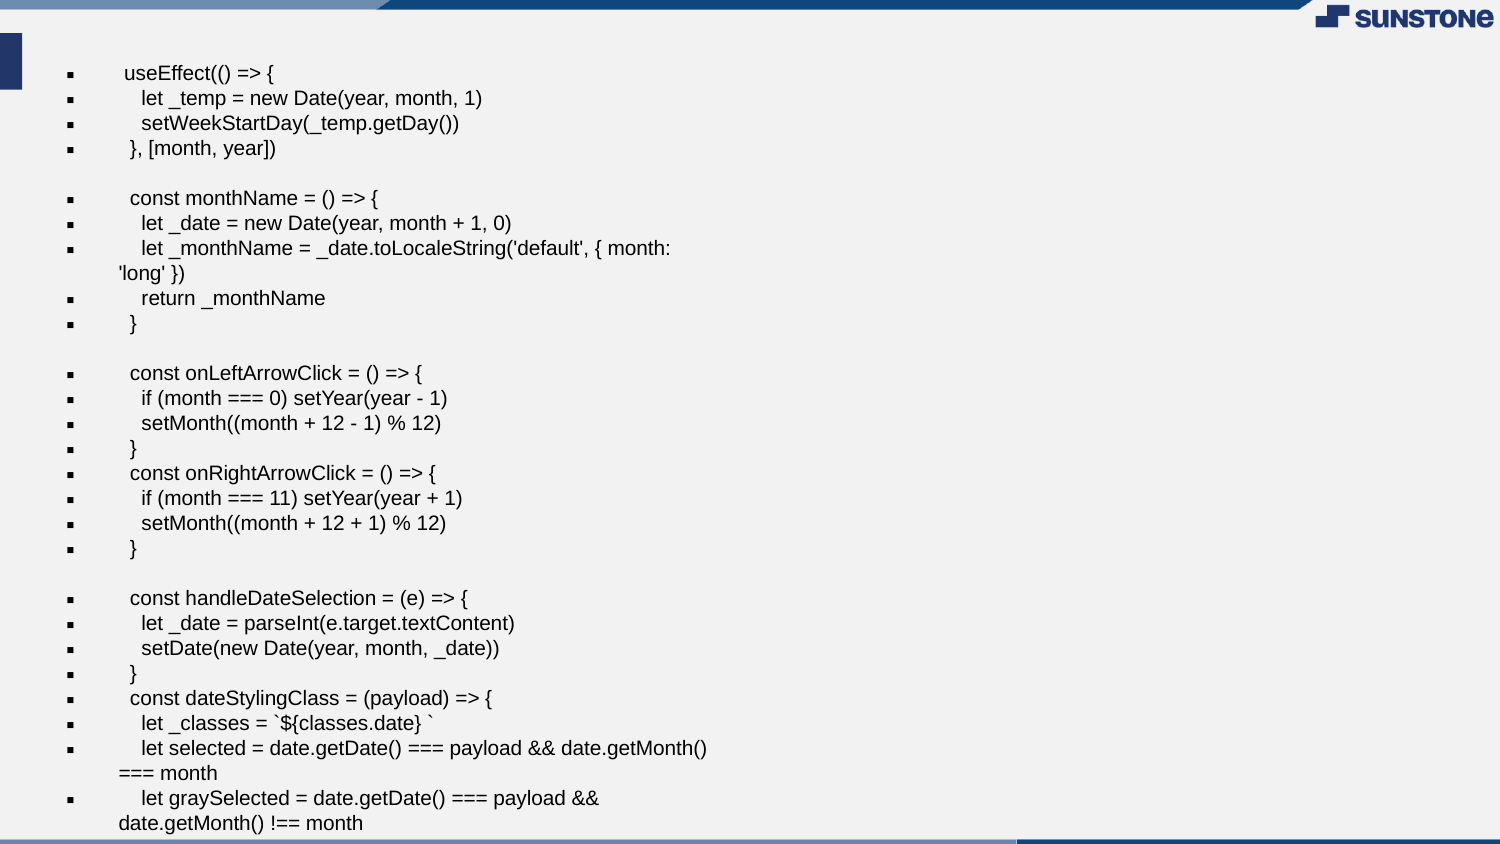

useEffect(() => {
    let _temp = new Date(year, month, 1)
    setWeekStartDay(_temp.getDay())
  }, [month, year])

  const monthName = () => {
    let _date = new Date(year, month + 1, 0)
    let _monthName = _date.toLocaleString('default', { month: 'long' })
    return _monthName
  }

  const onLeftArrowClick = () => {
    if (month === 0) setYear(year - 1)
    setMonth((month + 12 - 1) % 12)
  }
  const onRightArrowClick = () => {
    if (month === 11) setYear(year + 1)
    setMonth((month + 12 + 1) % 12)
  }

  const handleDateSelection = (e) => {
    let _date = parseInt(e.target.textContent)
    setDate(new Date(year, month, _date))
  }
  const dateStylingClass = (payload) => {
    let _classes = `${classes.date} `
    let selected = date.getDate() === payload && date.getMonth() === month
    let graySelected = date.getDate() === payload && date.getMonth() !== month